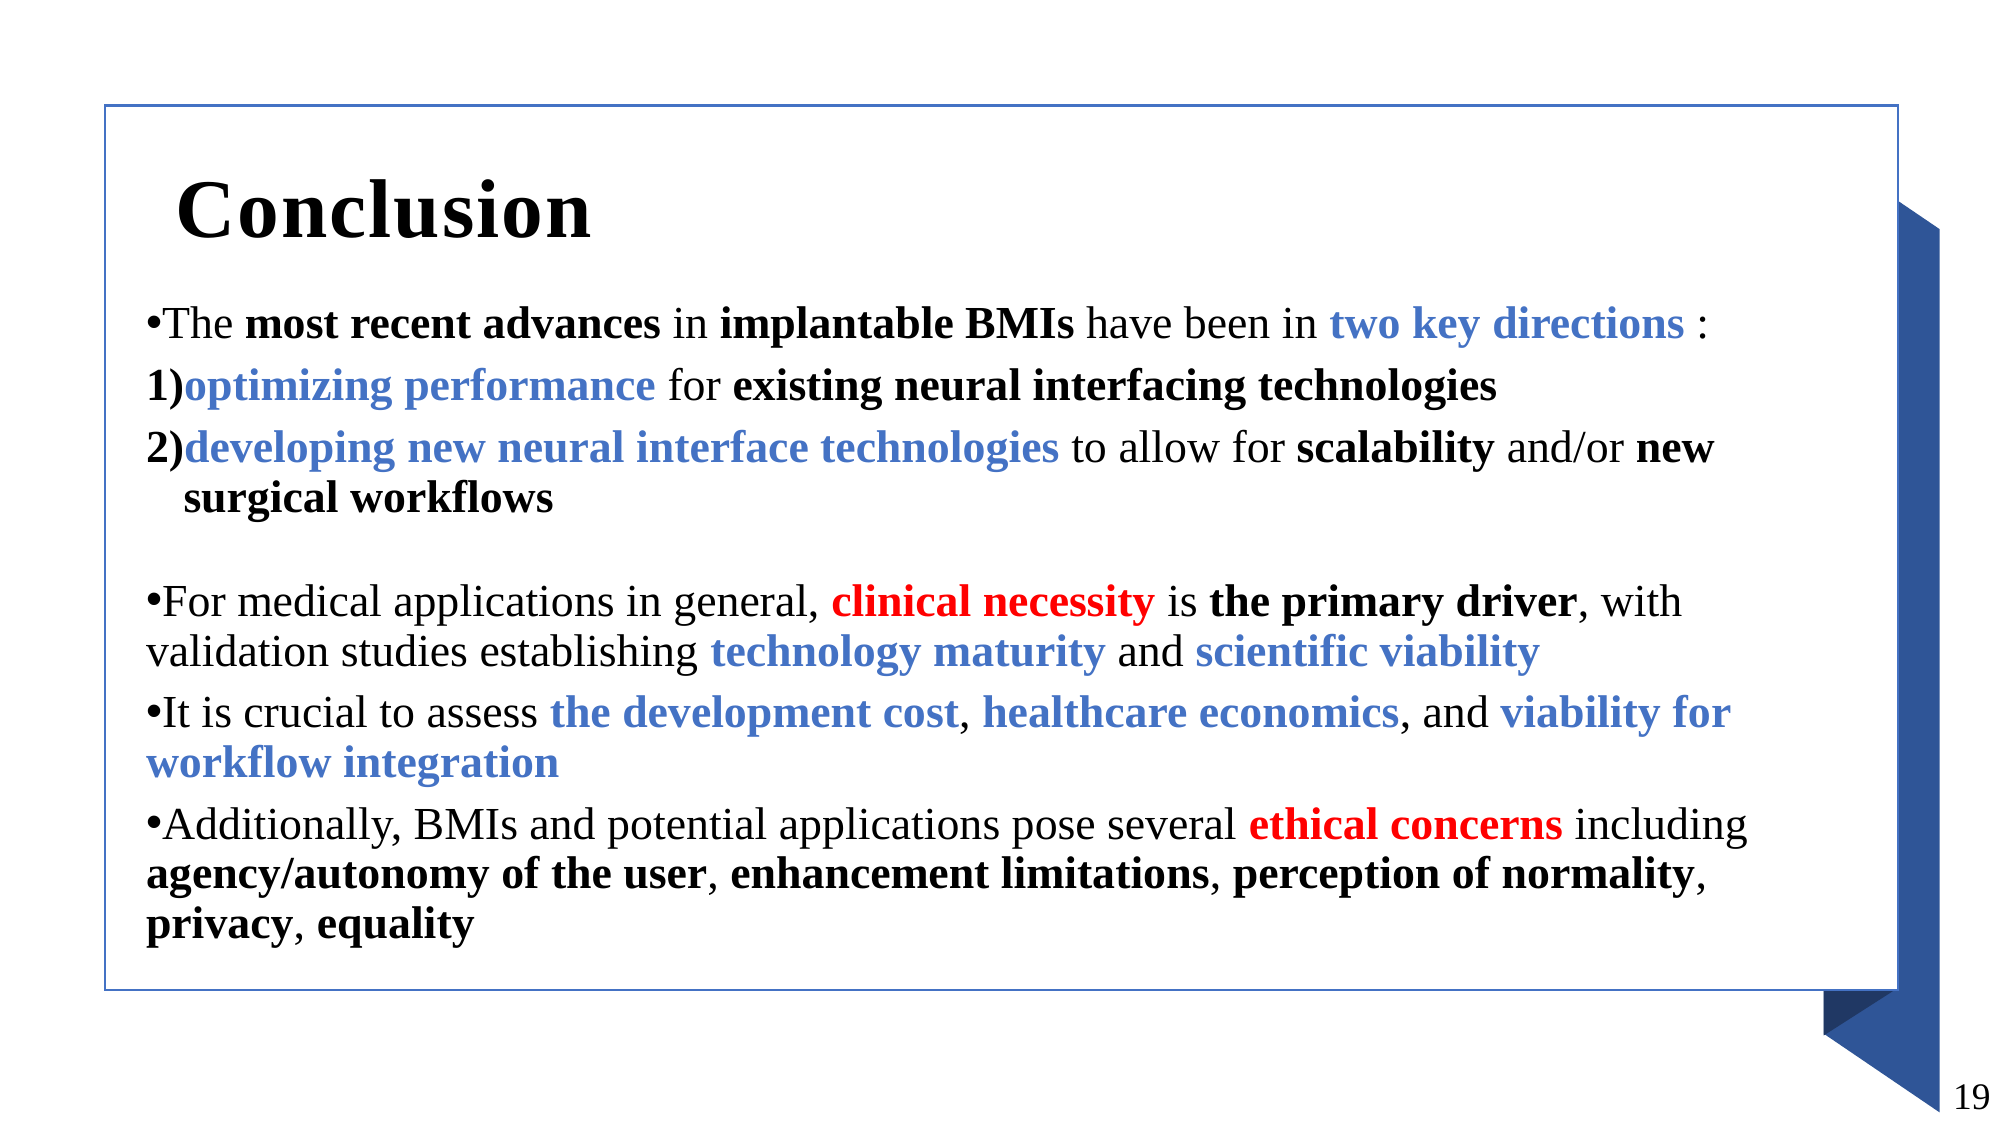

Conclusion

The most recent advances in implantable BMIs have been in two key directions :
optimizing performance for existing neural interfacing technologies
developing new neural interface technologies to allow for scalability and/or new surgical workflows
For medical applications in general, clinical necessity is the primary driver, with validation studies establishing technology maturity and scientific viability
It is crucial to assess the development cost, healthcare economics, and viability for workflow integration
Additionally, BMIs and potential applications pose several ethical concerns including agency/autonomy of the user, enhancement limitations, perception of normality, privacy, equality
19